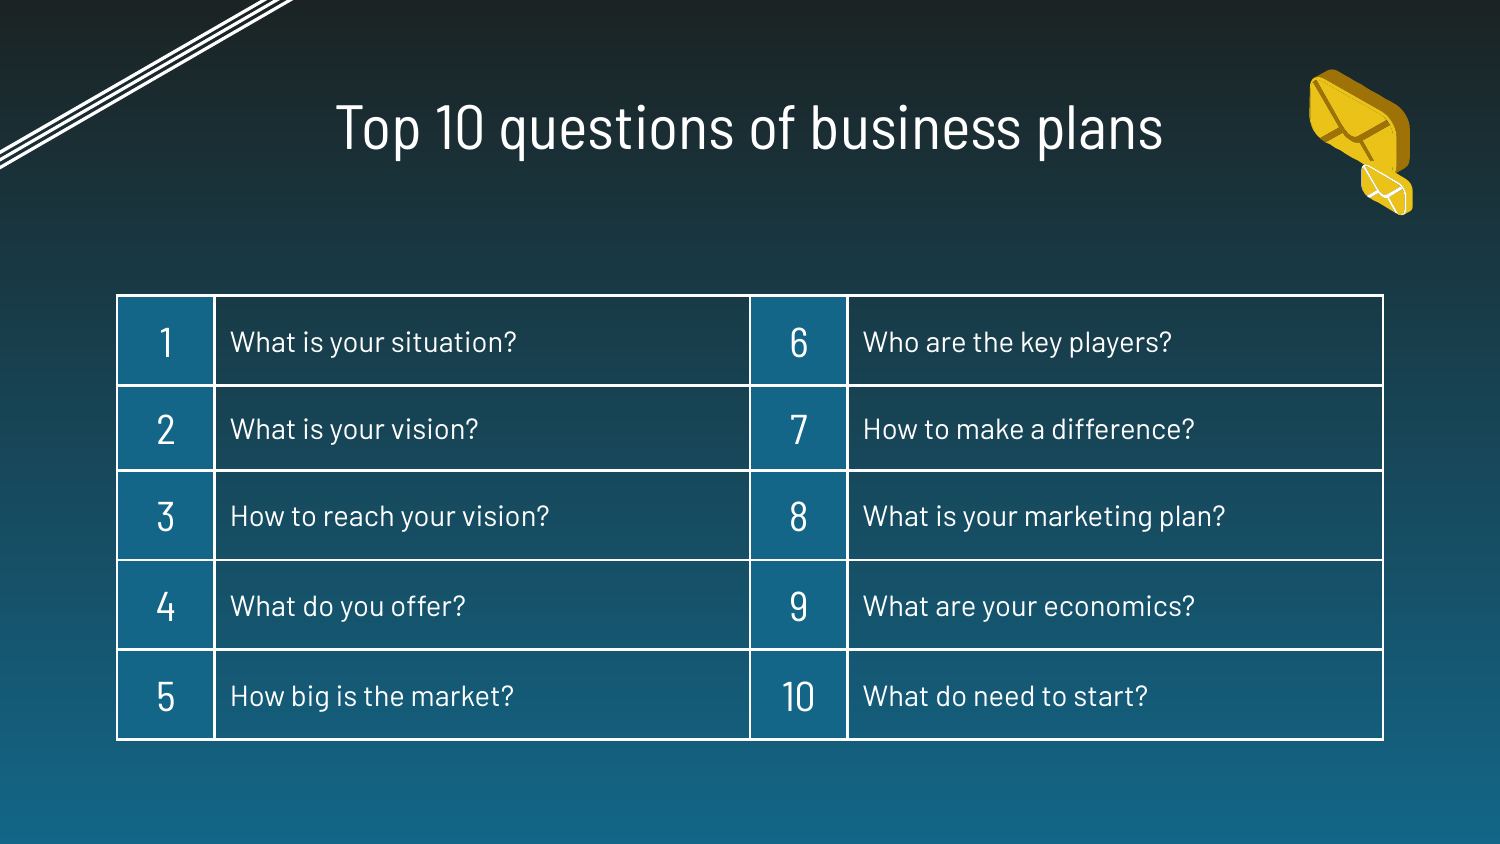

# Top 10 questions of business plans
| 1 | What is your situation? | 6 | Who are the key players? |
| --- | --- | --- | --- |
| 2 | What is your vision? | 7 | How to make a difference? |
| 3 | How to reach your vision? | 8 | What is your marketing plan? |
| 4 | What do you offer? | 9 | What are your economics? |
| 5 | How big is the market? | 10 | What do need to start? |